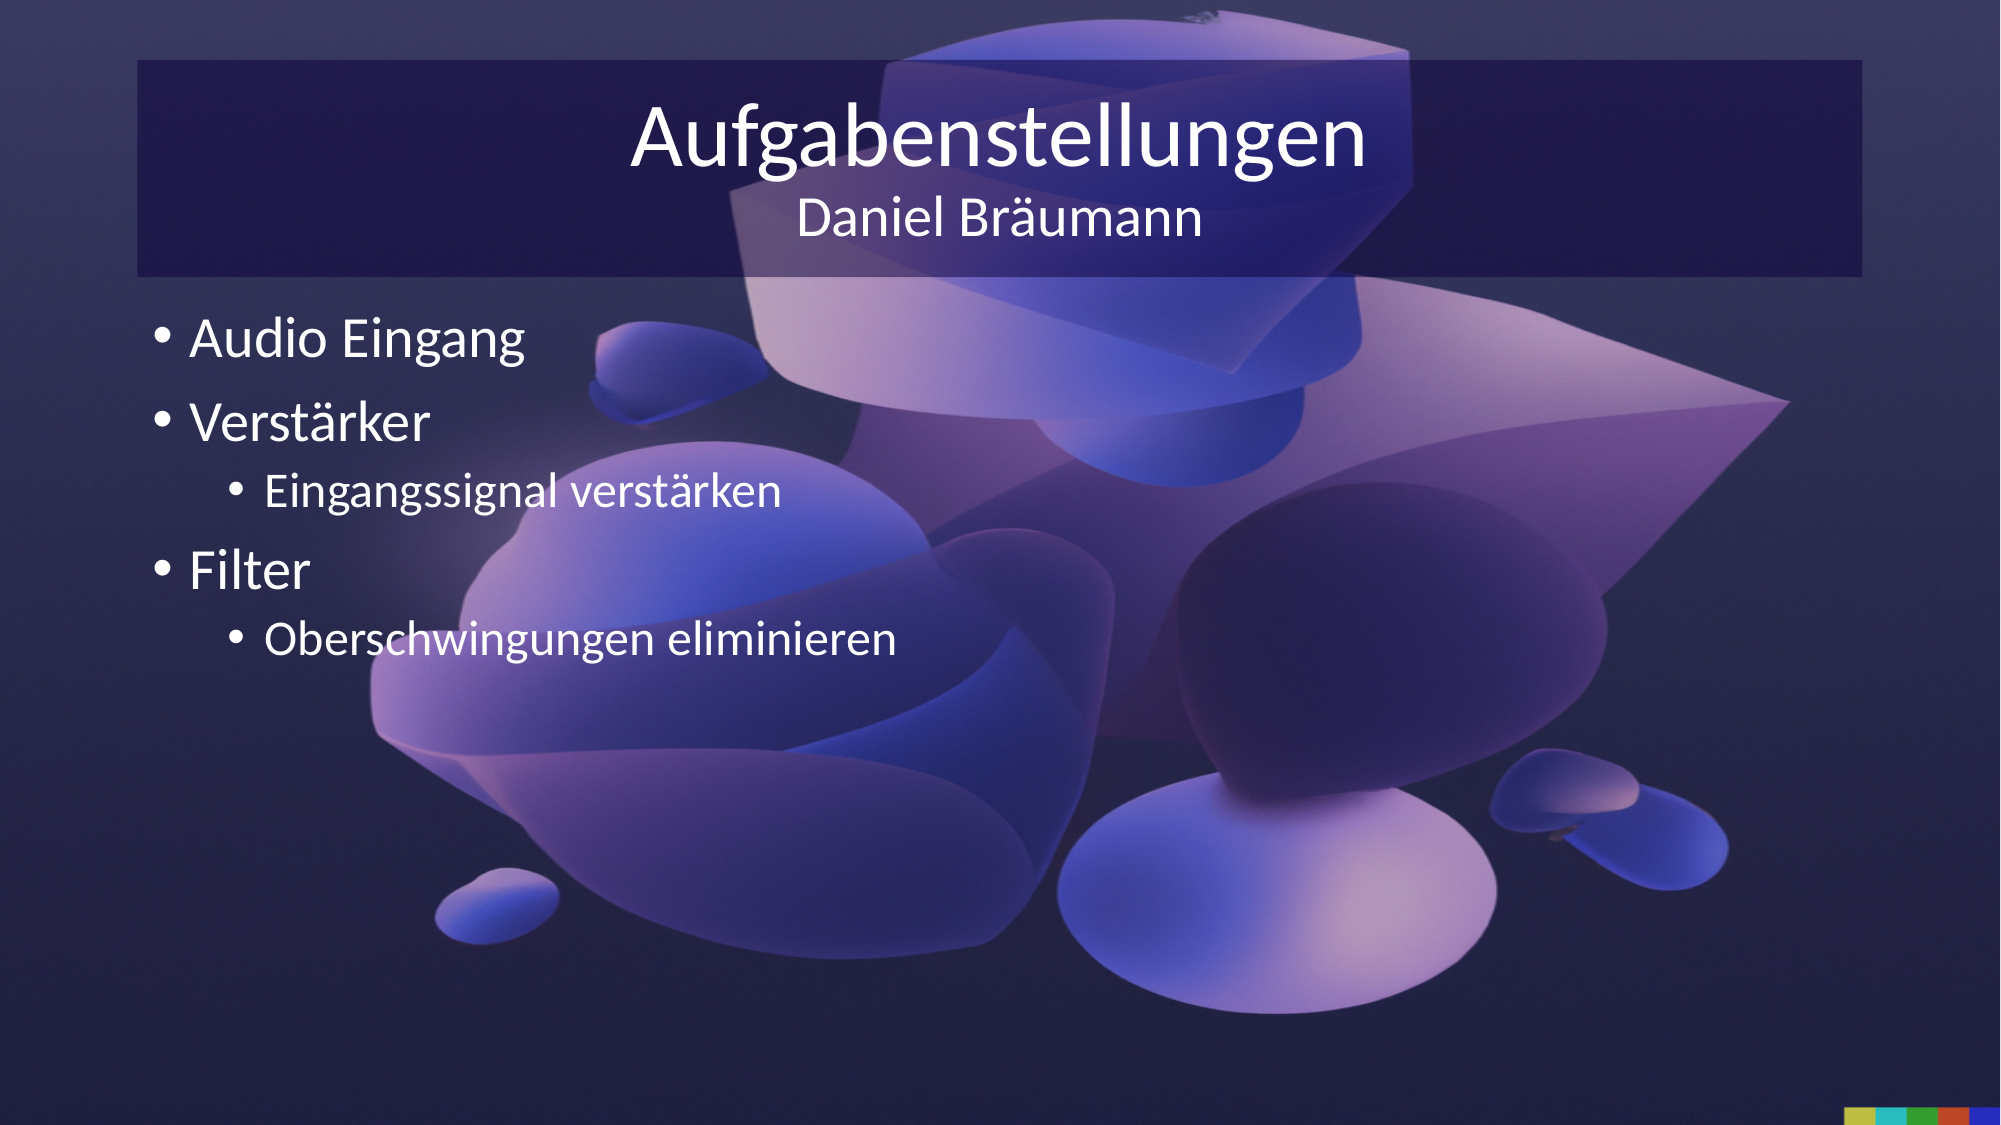

# Aufgabenstellungen Daniel Bräumann
Audio Eingang
Verstärker
Eingangssignal verstärken
Filter
Oberschwingungen eliminieren